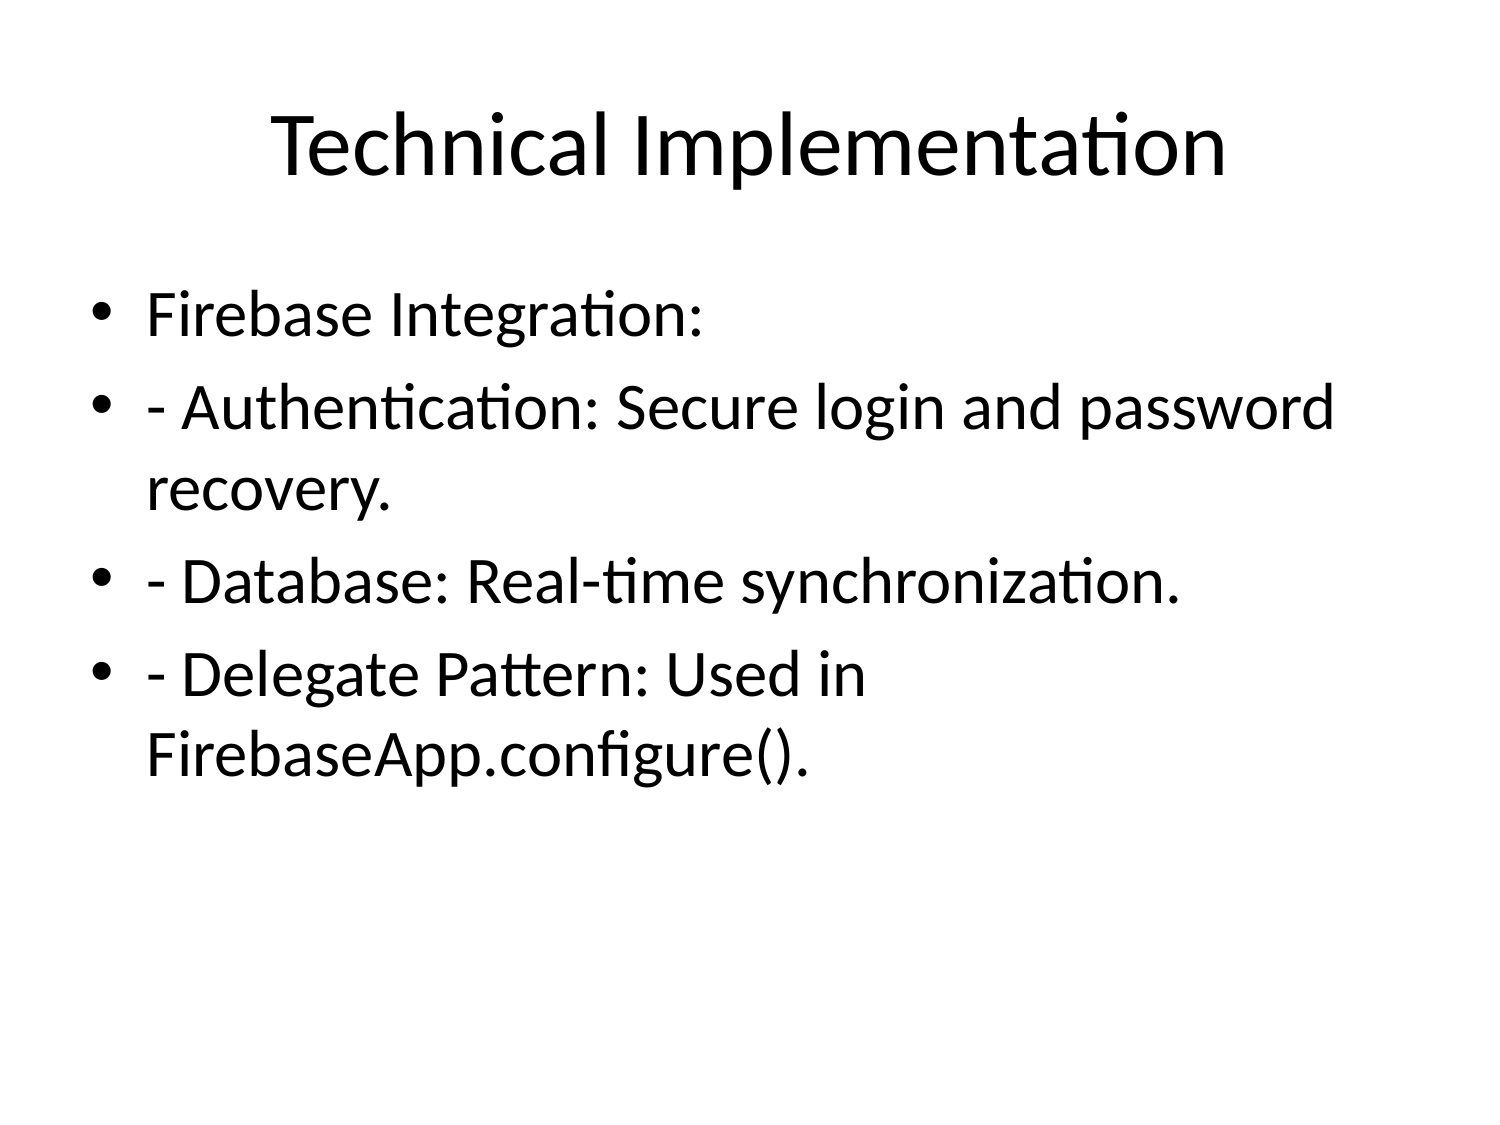

# Technical Implementation
Firebase Integration:
- Authentication: Secure login and password recovery.
- Database: Real-time synchronization.
- Delegate Pattern: Used in      FirebaseApp.configure().